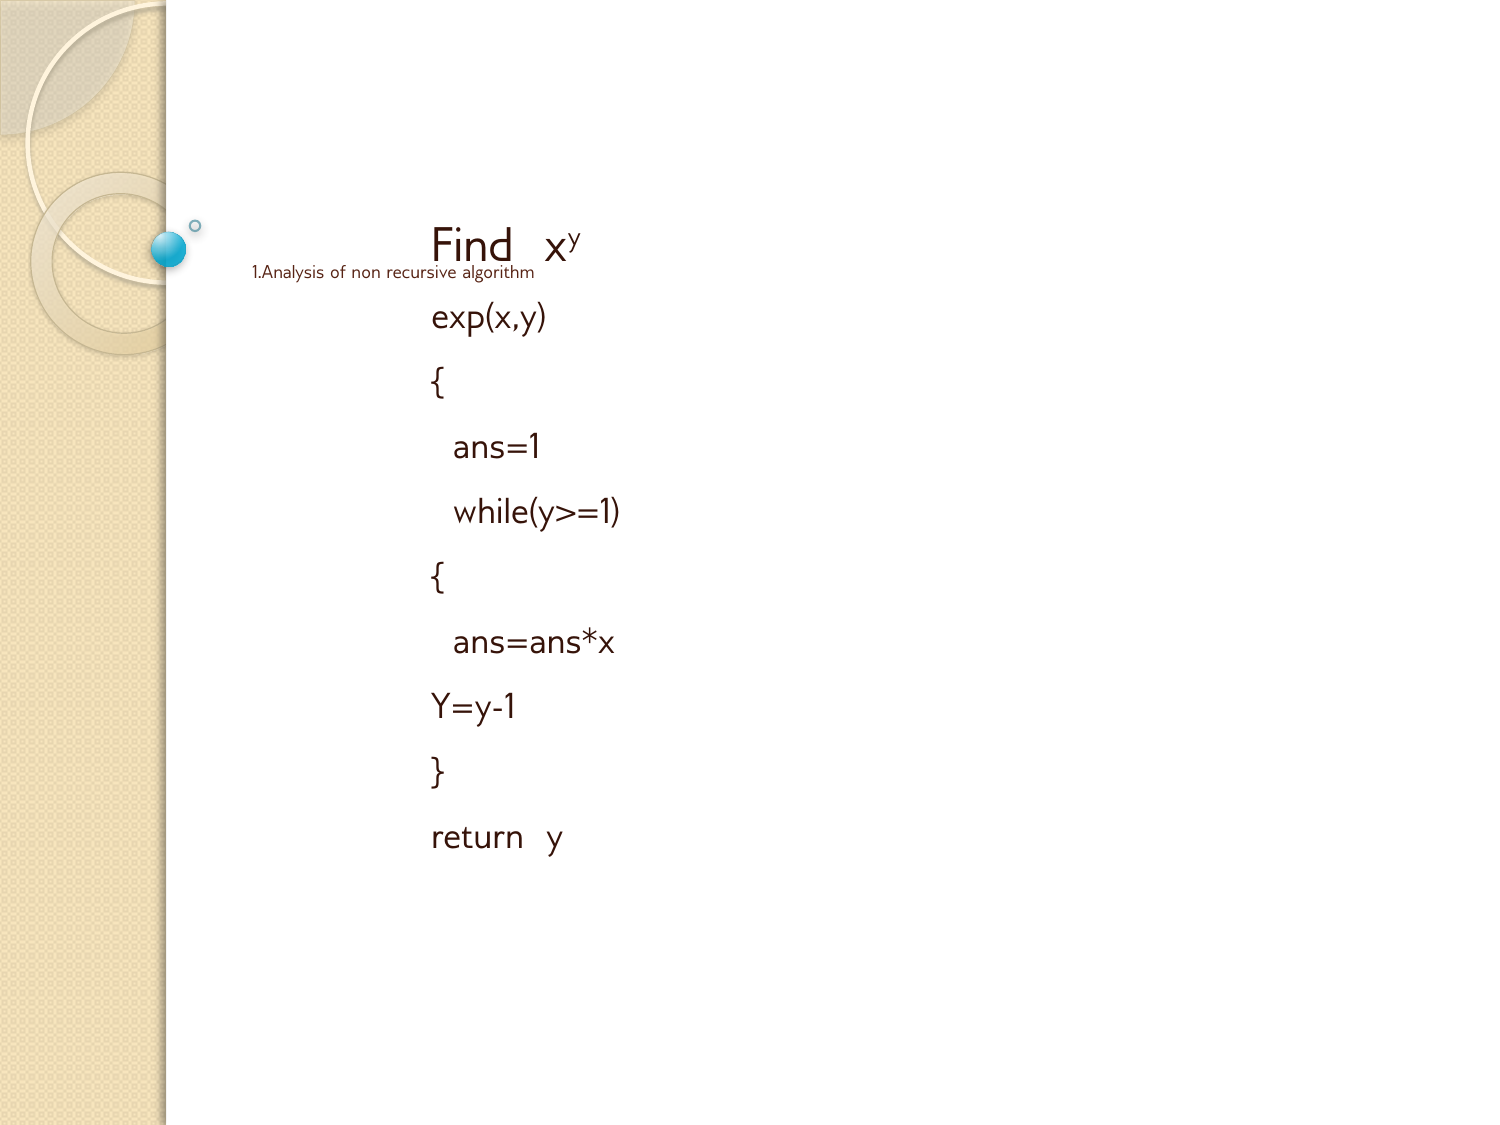

# 1.Analysis of non recursive algorithm
Find  xy

exp(x,y)
{
  ans=1
  while(y>=1)
{
  ans=ans*x
Y=y-1
}
return  y